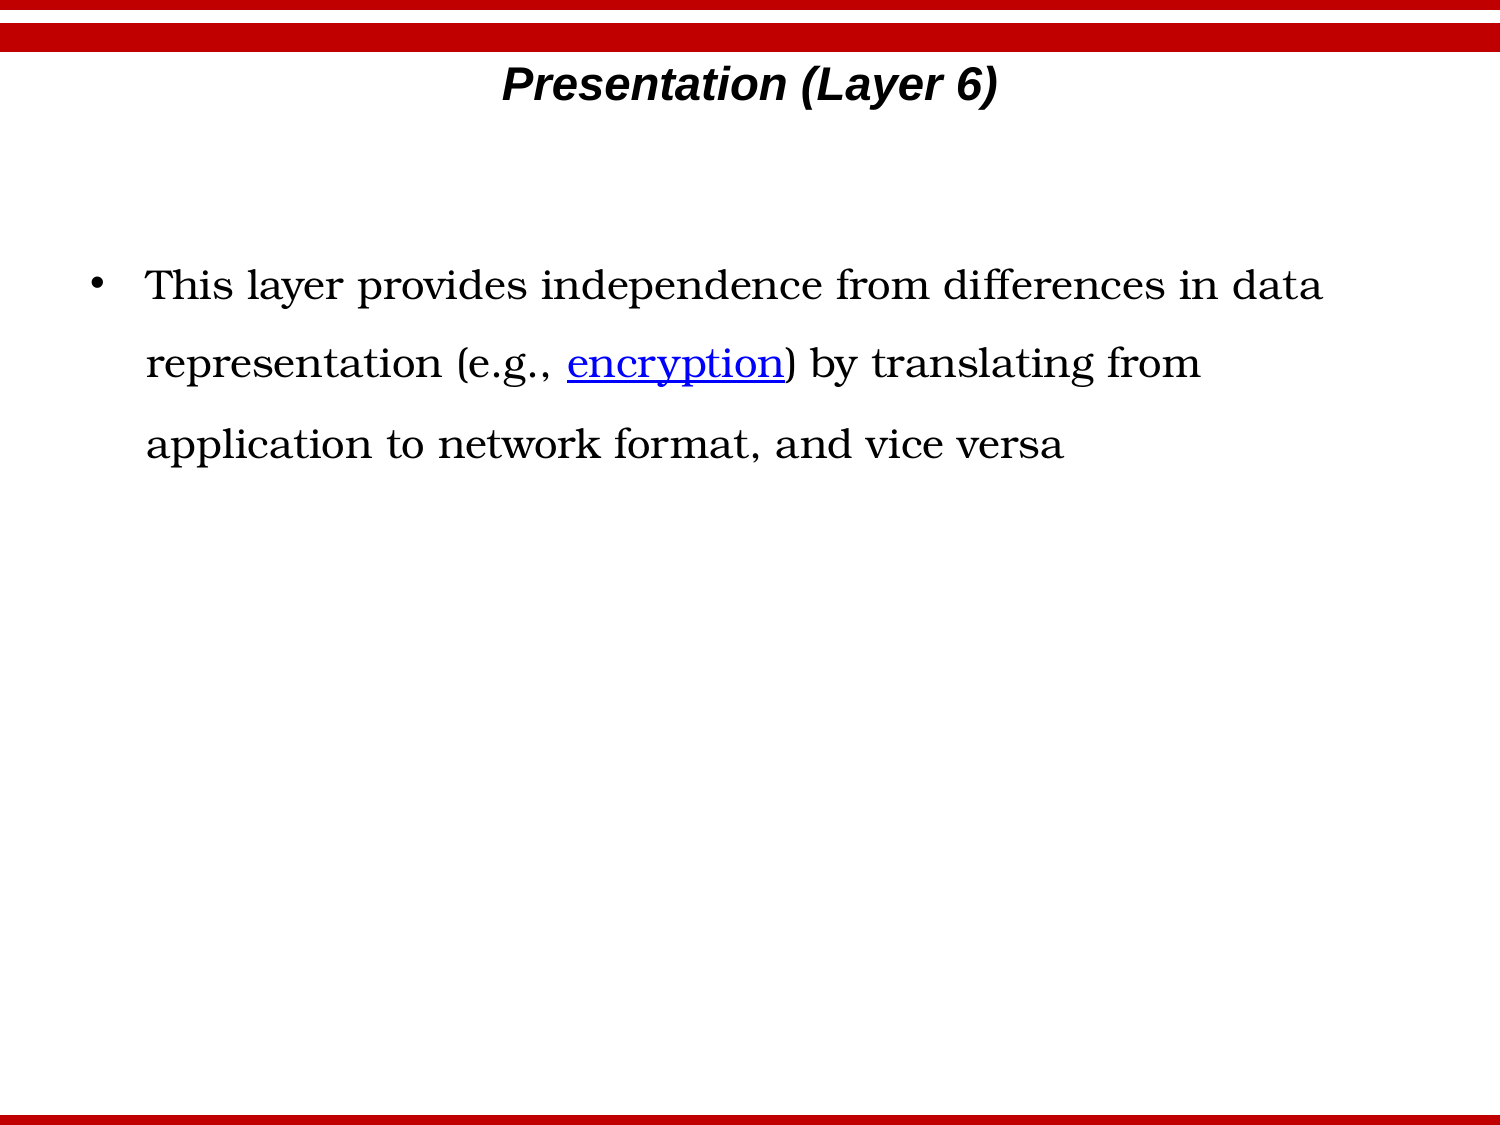

# Presentation (Layer 6)
This layer provides independence from differences in data representation (e.g., encryption) by translating from application to network format, and vice versa